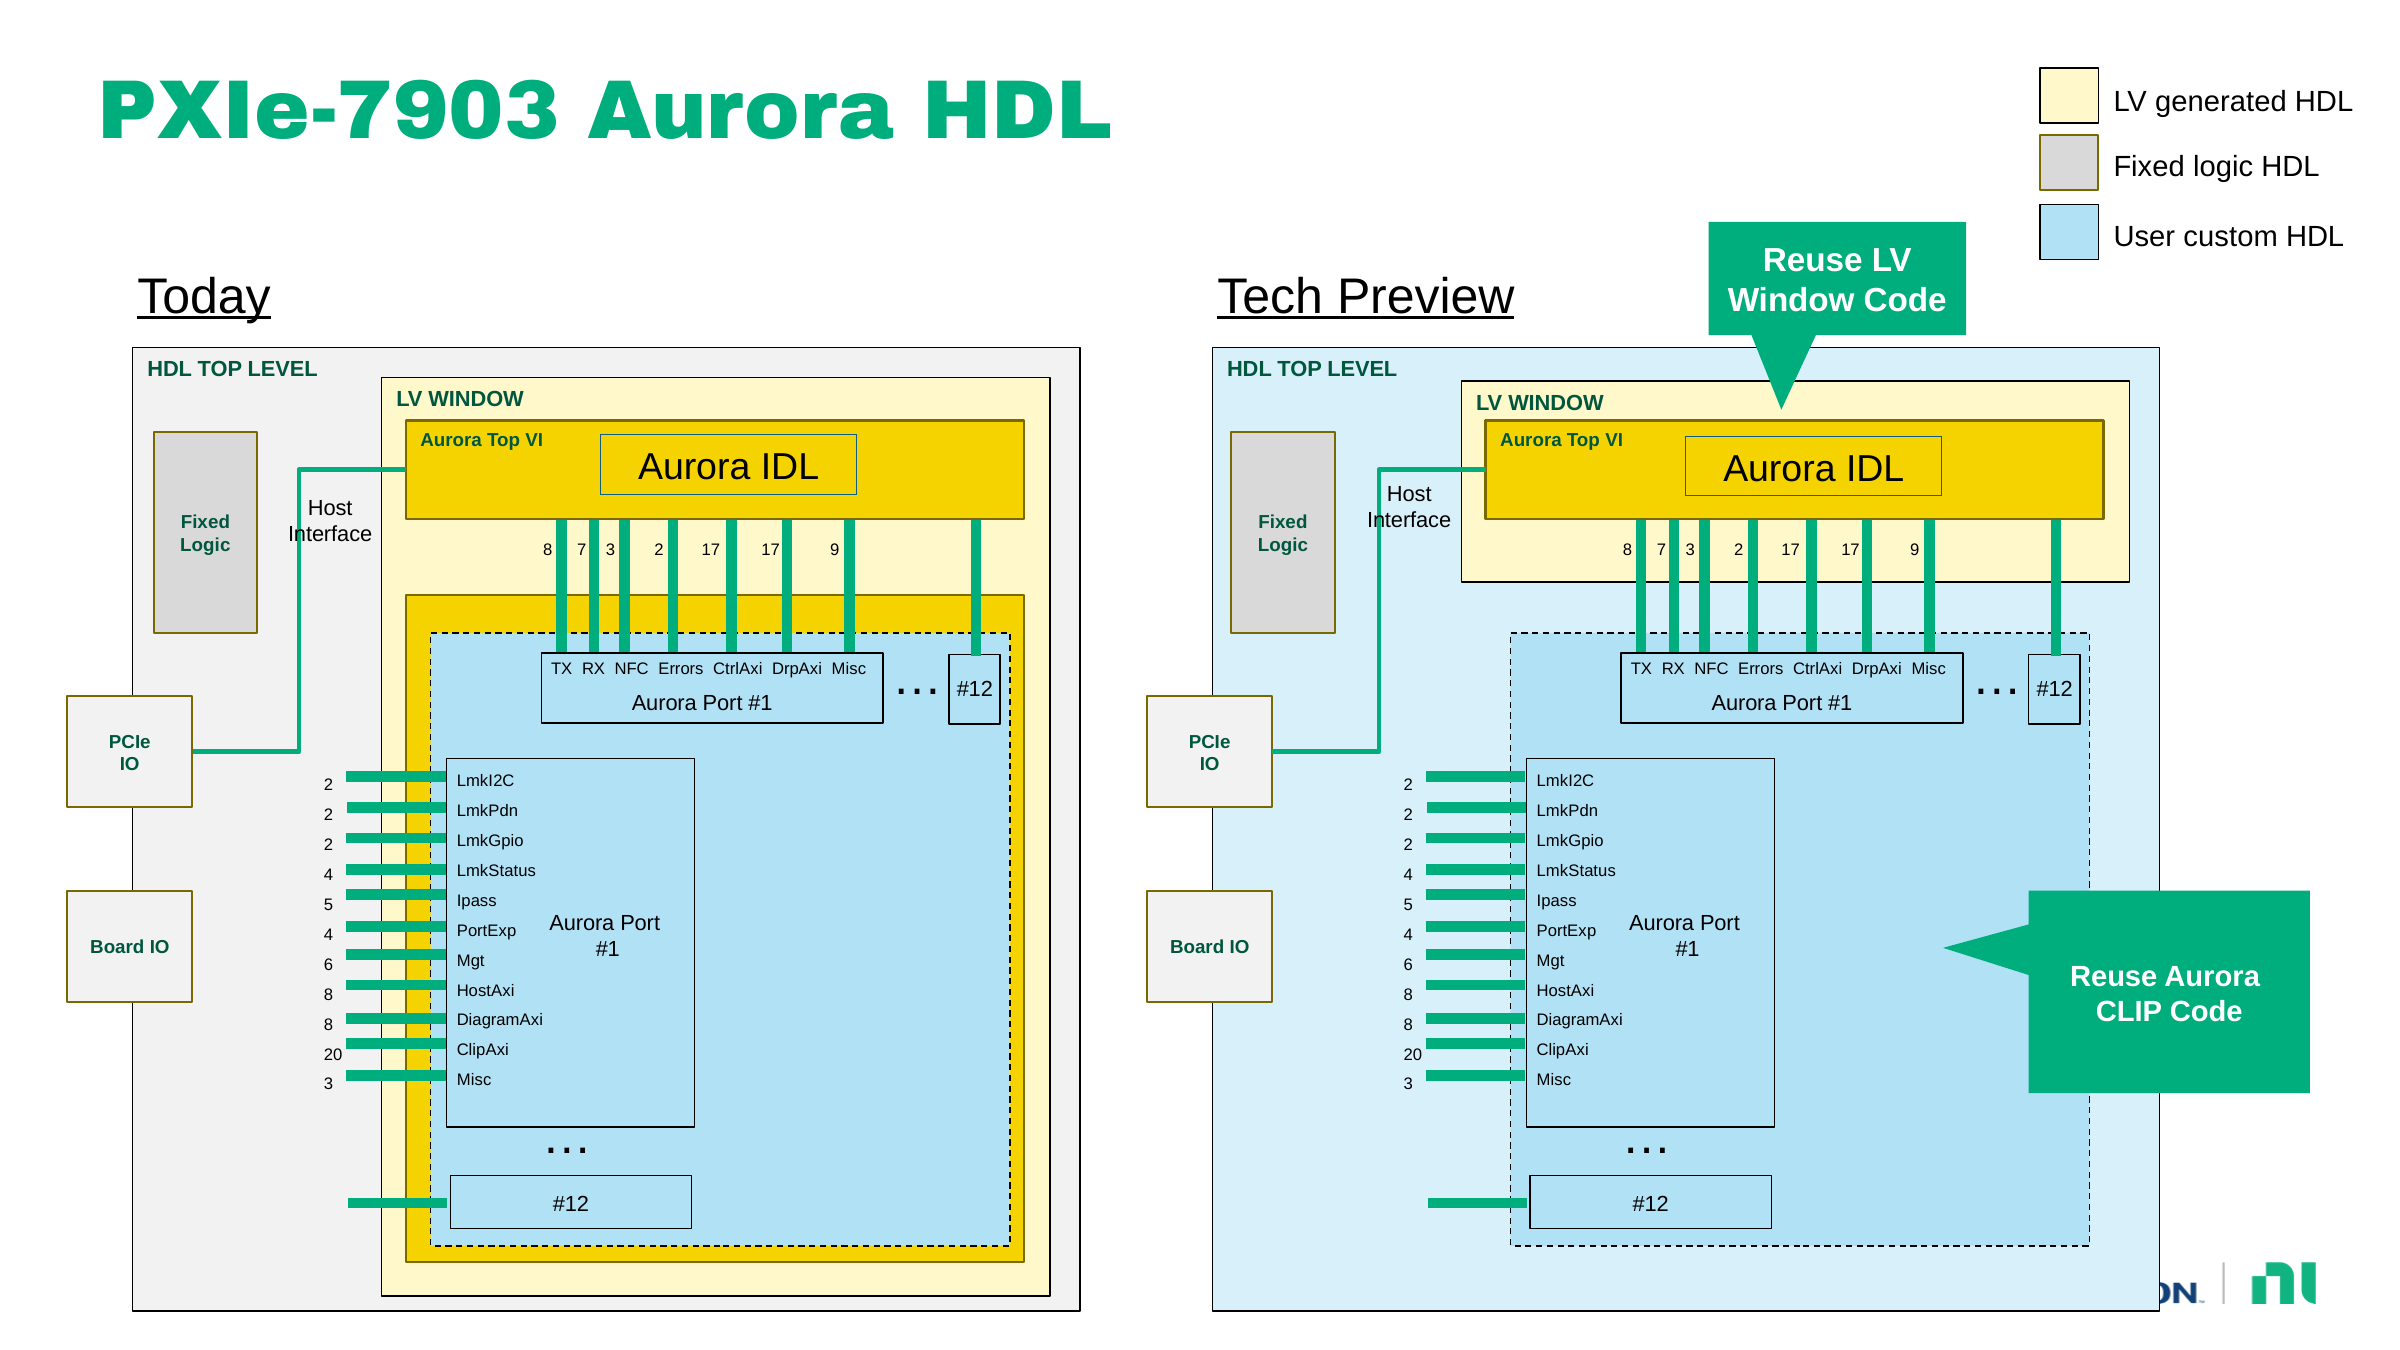

# PXIe-7903 Aurora HDL

LV generated HDL

Fixed logic HDL

User custom HDL
Reuse LV Window Code
Today
Tech Preview
HDL TOP LEVEL
HDL TOP LEVEL
LV WINDOW
LV WINDOW
Aurora Top VI
Aurora Top VI
Fixed
Logic
Fixed
Logic
Aurora IDL
Aurora IDL
Host Interface
Host Interface
8
7
3
2
17
17
9
8
7
3
2
17
17
9

…
…
TX  RX  NFC  Errors  CtrlAxi  DrpAxi  Misc

Aurora Port #1
TX  RX  NFC  Errors  CtrlAxi  DrpAxi  Misc

Aurora Port #1

#12
#12
PCIe
IO
PCIe
IO
LmkI2C
LmkPdn
LmkGpio
LmkStatus
Ipass
PortExp
Mgt
HostAxi
DiagramAxi
ClipAxi
Misc
LmkI2C
LmkPdn
LmkGpio
LmkStatus
Ipass
PortExp
Mgt
HostAxi
DiagramAxi
ClipAxi
Misc
2
2
2
4
5
4
6
8
8
20
3
2
2
2
4
5
4
6
8
8
20
3

Board IO
Board IO
Reuse Aurora
CLIP Code
Aurora Port
#1
Aurora Port
#1
…
…

#12
#12